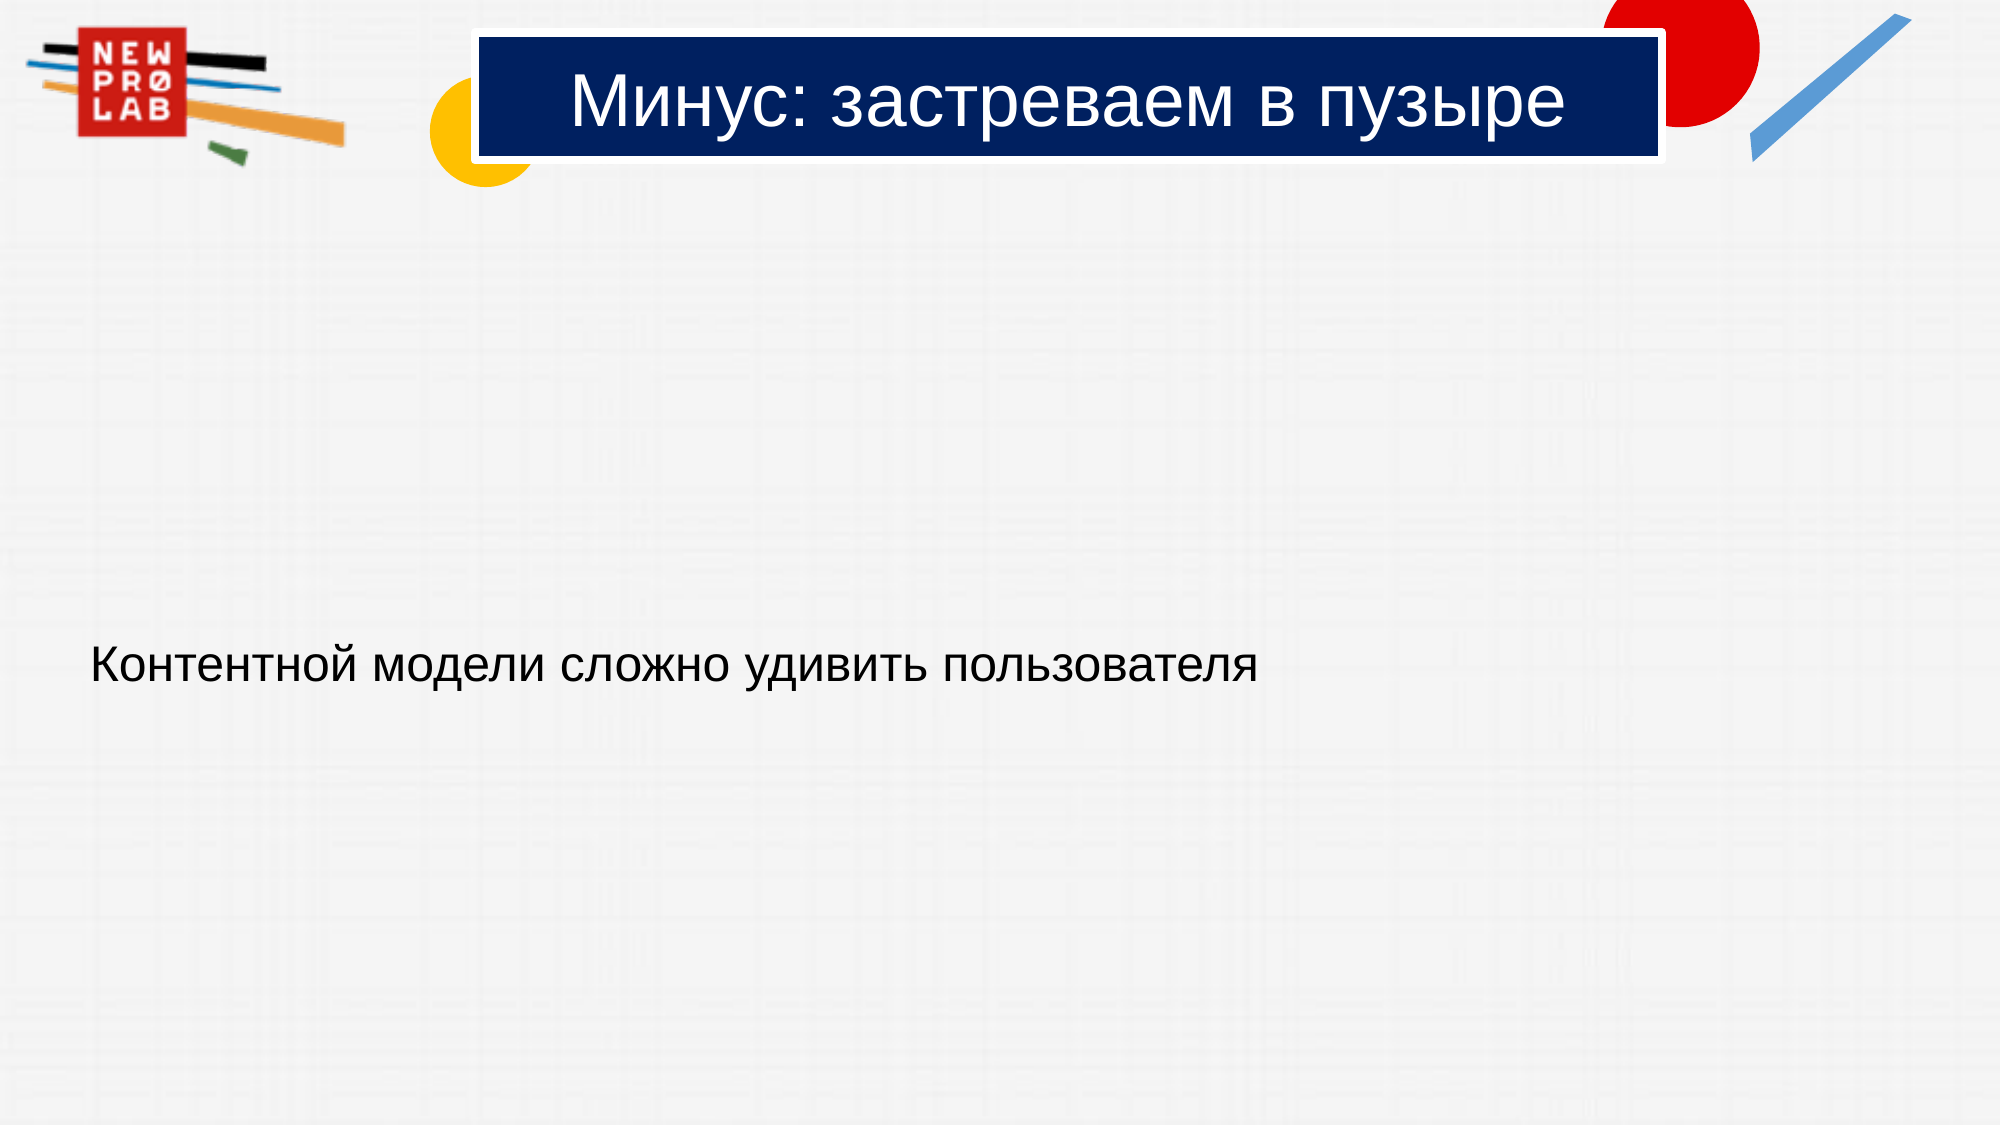

# Минус: застреваем в пузыре
Контентной модели сложно удивить пользователя